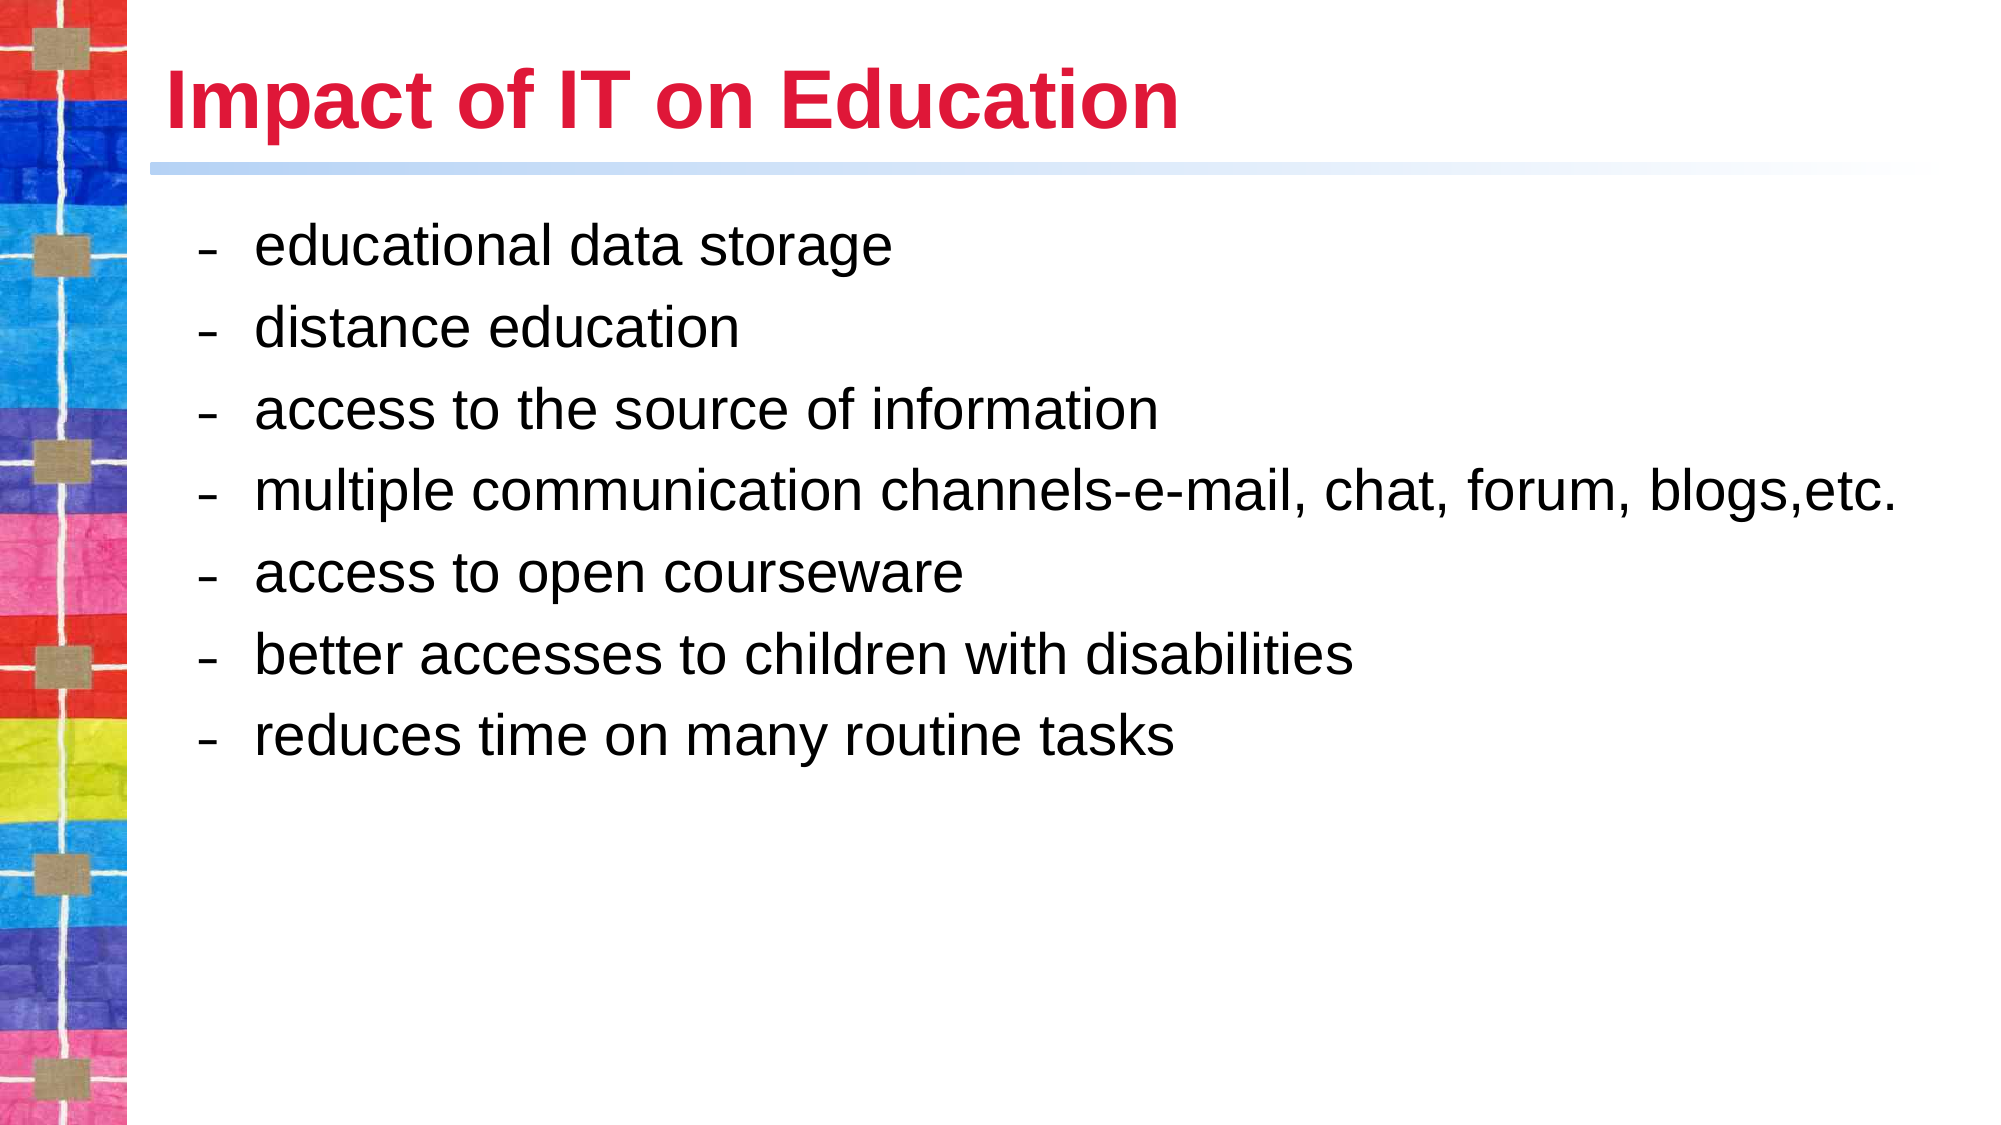

# Impact of IT on Education
educational data storage
distance education
access to the source of information
multiple communication channels-e-mail, chat, forum, blogs,etc.
access to open courseware
better accesses to children with disabilities
reduces time on many routine tasks